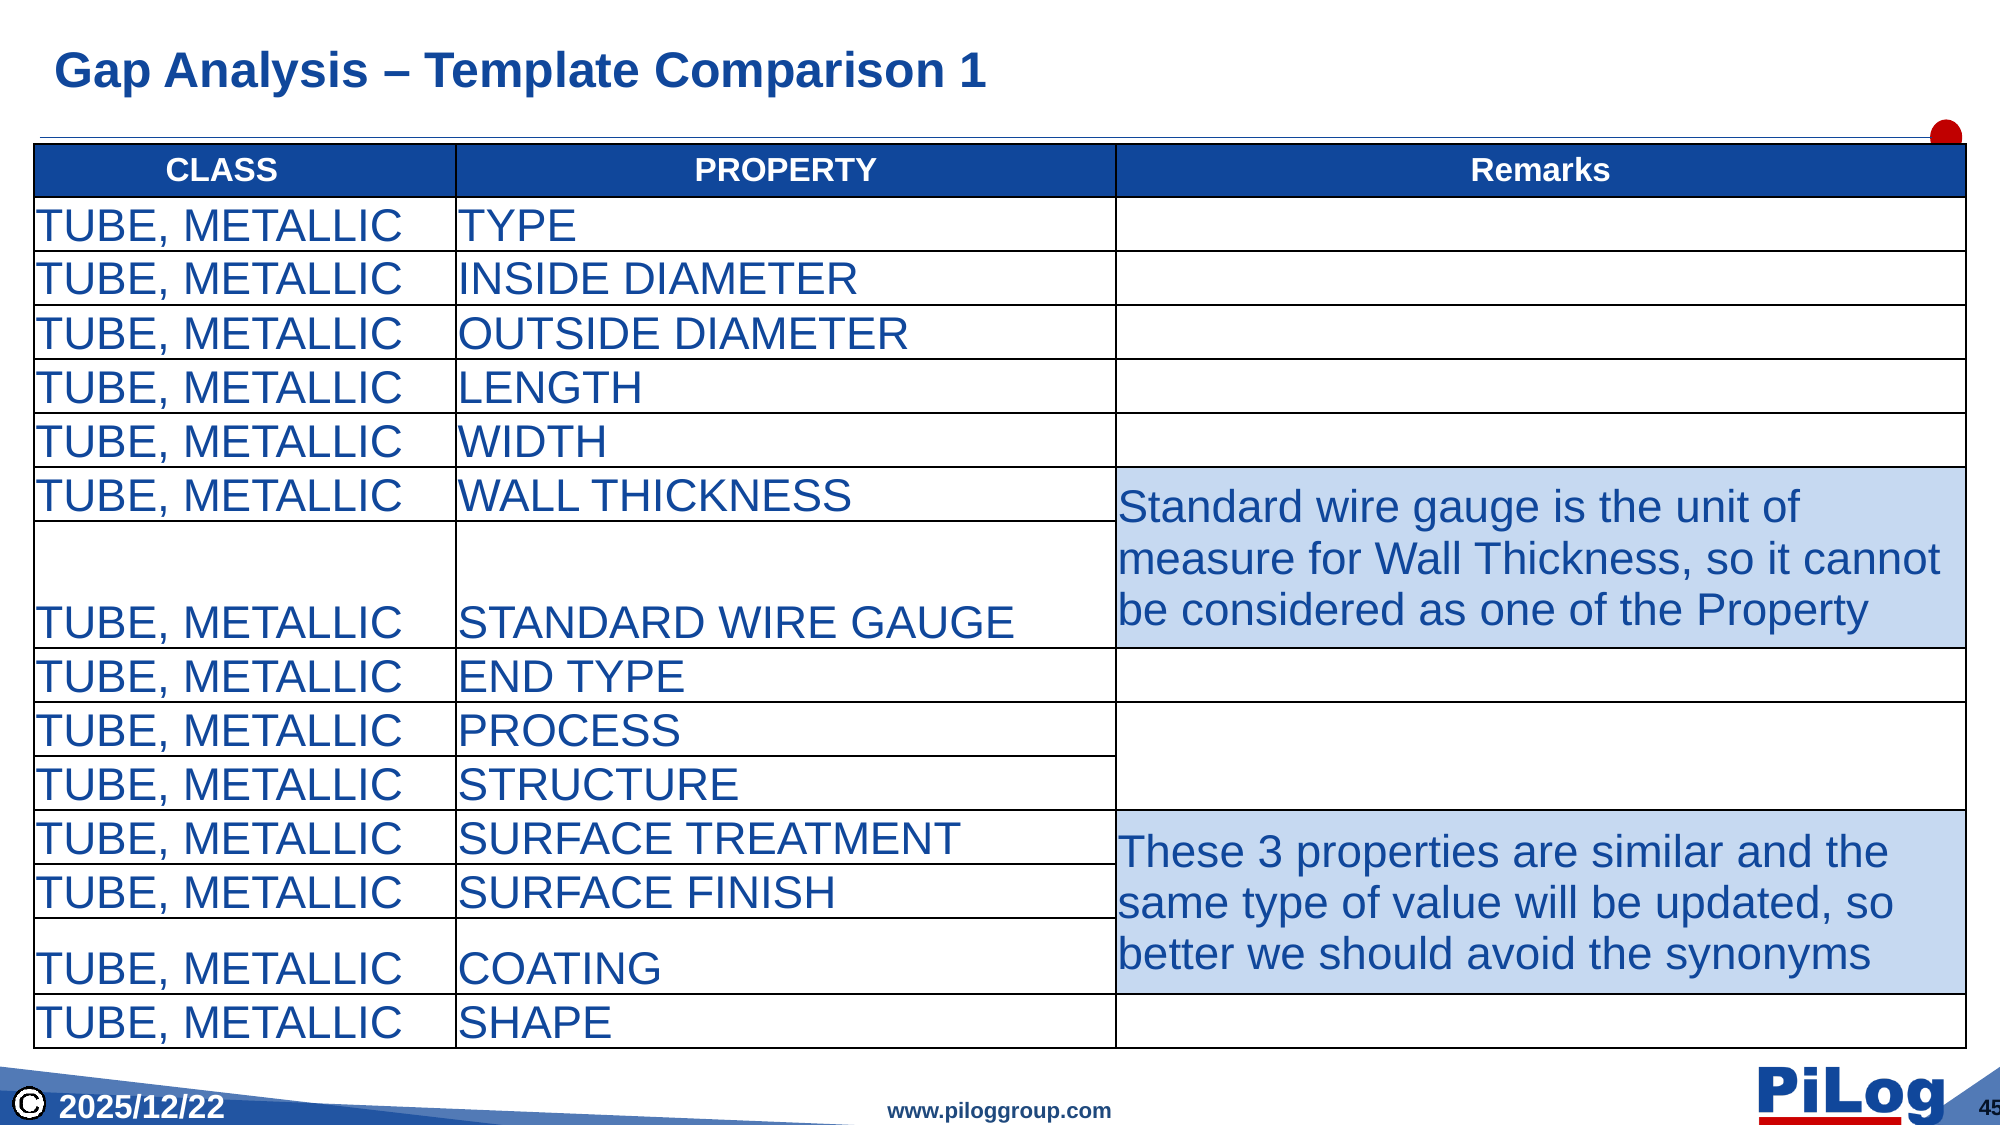

# Gap Analysis – Template Comparison 1

| CLASS | PROPERTY | Remarks |
| --- | --- | --- |
| TUBE, METALLIC | TYPE |  |
| TUBE, METALLIC | INSIDE DIAMETER |  |
| TUBE, METALLIC | OUTSIDE DIAMETER |  |
| TUBE, METALLIC | LENGTH |  |
| TUBE, METALLIC | WIDTH |  |
| TUBE, METALLIC | WALL THICKNESS | Standard wire gauge is the unit of measure for Wall Thickness, so it cannot be considered as one of the Property |
| TUBE, METALLIC | STANDARD WIRE GAUGE |  |
| TUBE, METALLIC | END TYPE |  |
| TUBE, METALLIC | PROCESS |  |
| TUBE, METALLIC | STRUCTURE |  |
| TUBE, METALLIC | SURFACE TREATMENT | These 3 properties are similar and the same type of value will be updated, so better we should avoid the synonyms |
| TUBE, METALLIC | SURFACE FINISH |  |
| TUBE, METALLIC | COATING |  |
| TUBE, METALLIC | SHAPE |  |
2025/12/22
45
www.piloggroup.com